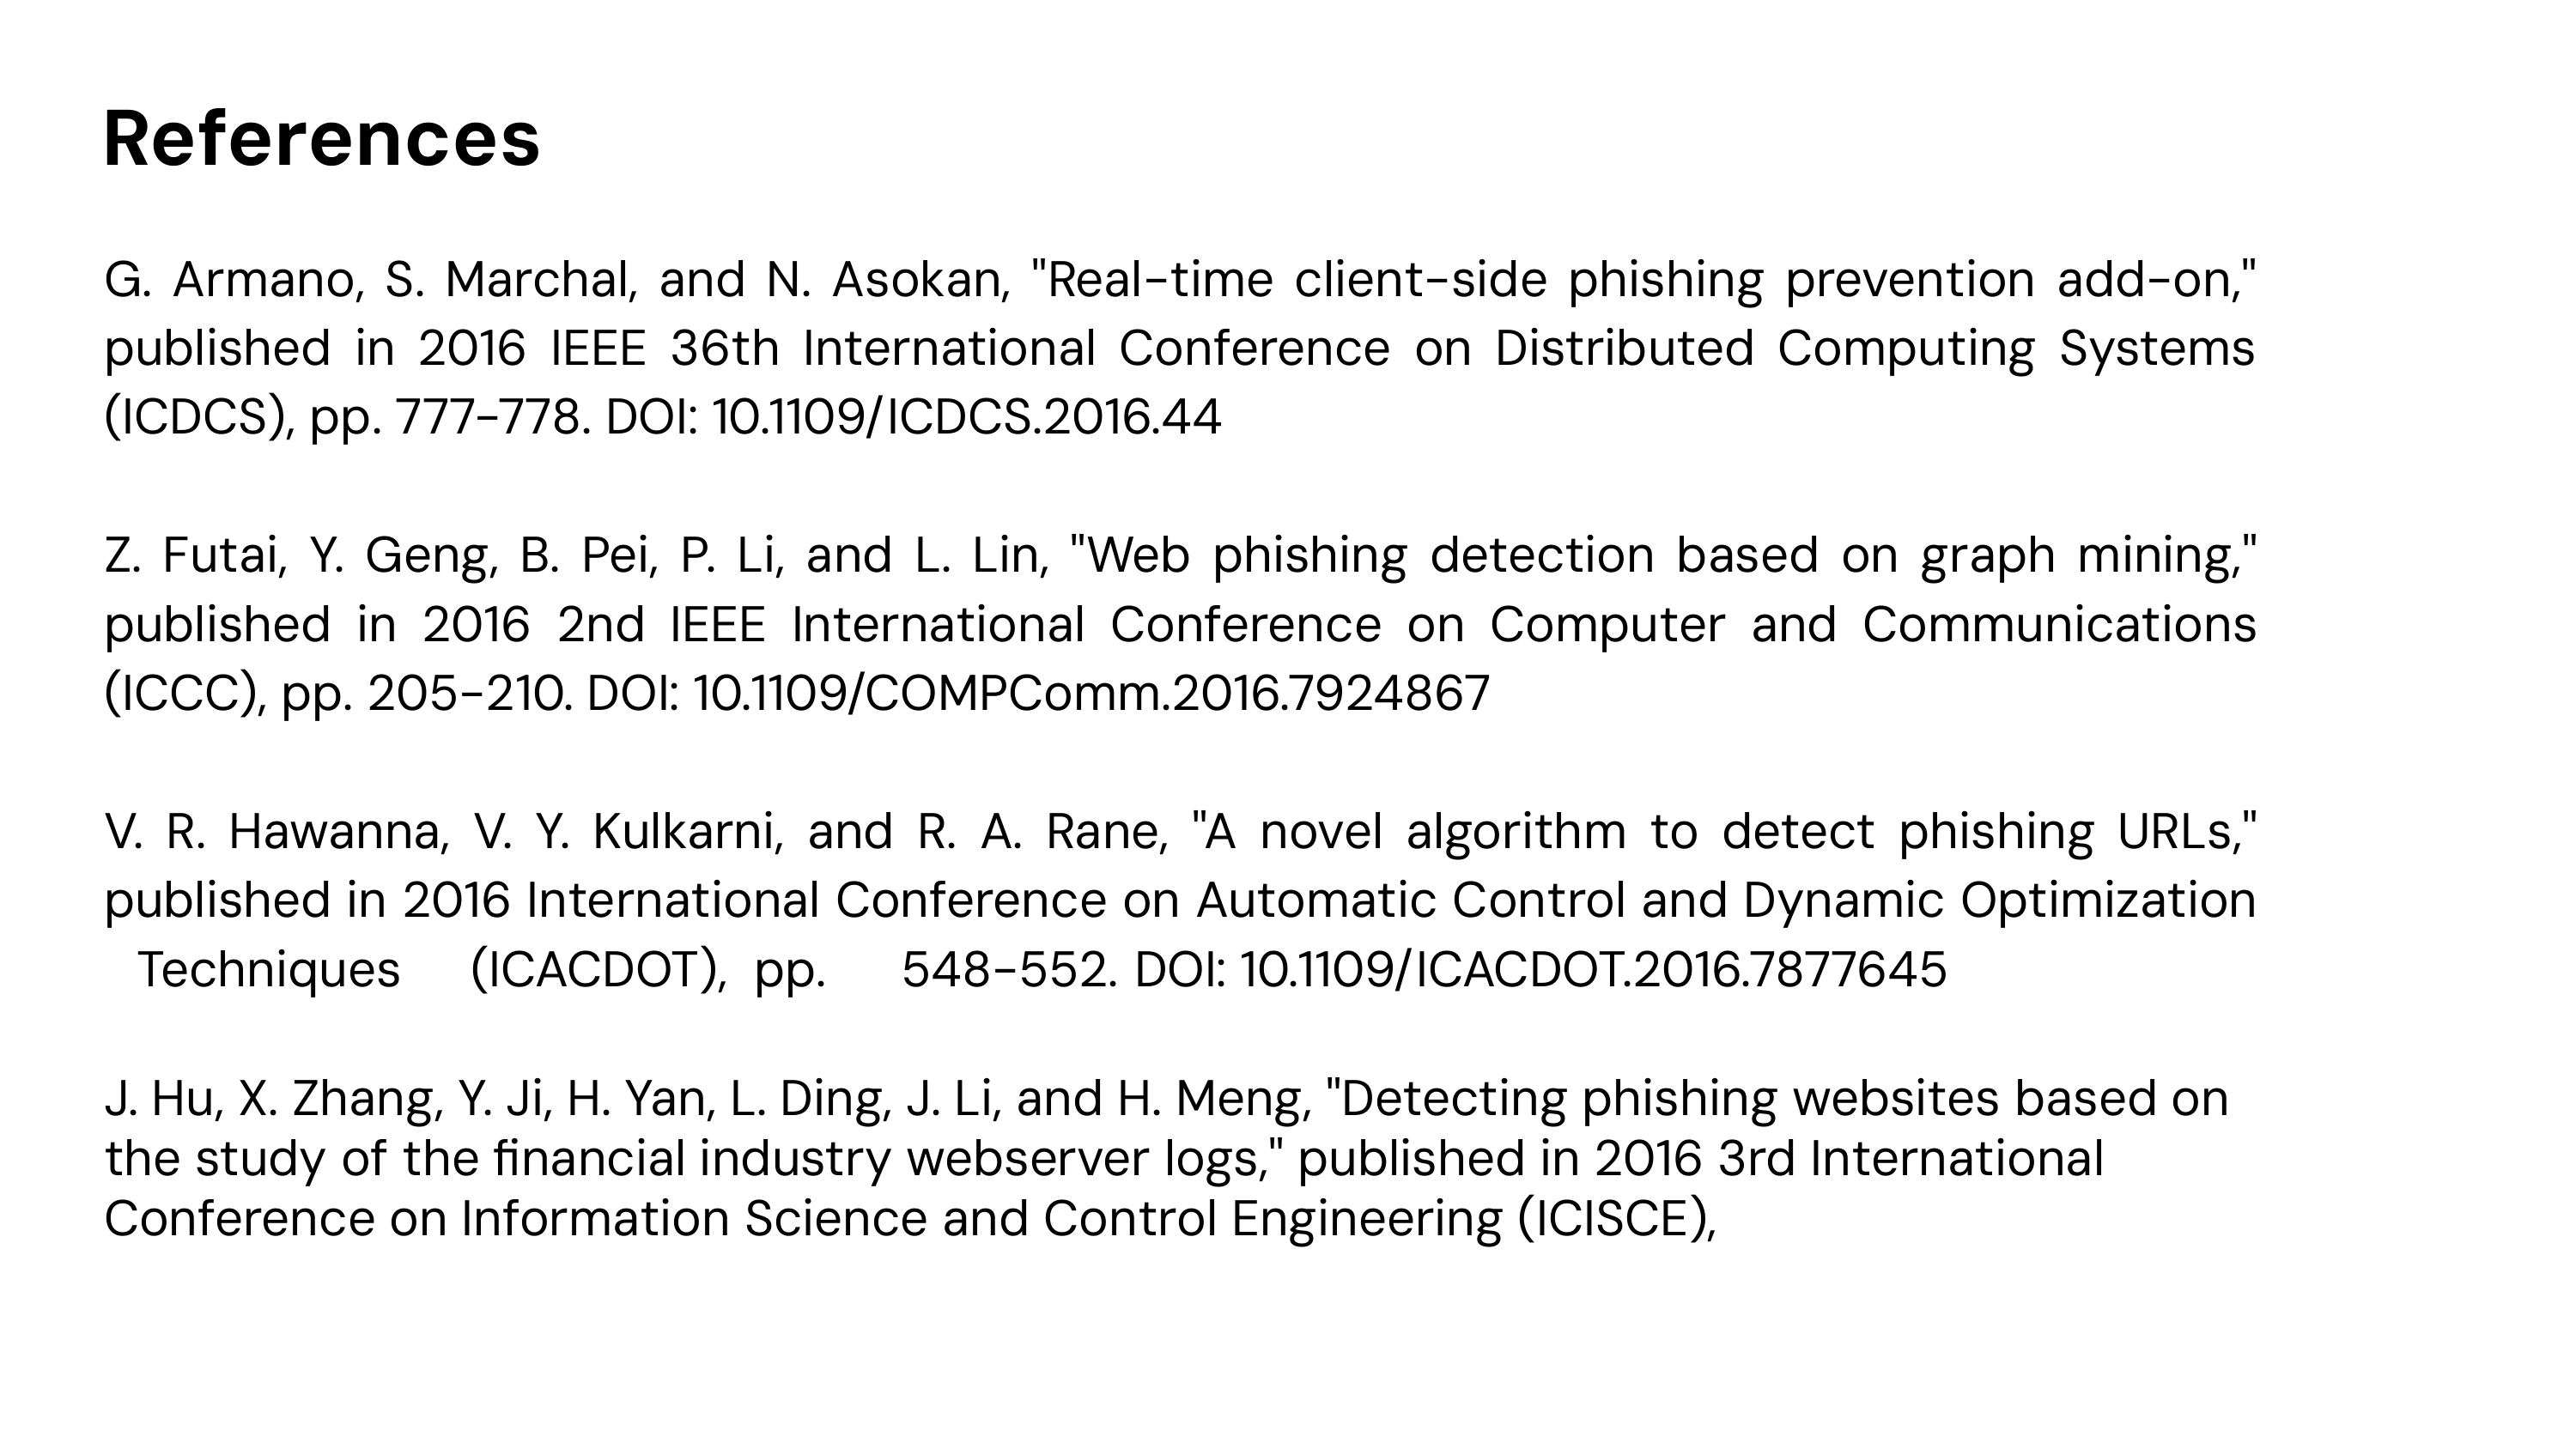

References
G. Armano, S. Marchal, and N. Asokan, "Real-time client-side phishing prevention add-on," published in 2016 IEEE 36th International Conference on Distributed Computing Systems (ICDCS), pp. 777-778. DOI: 10.1109/ICDCS.2016.44

Z. Futai, Y. Geng, B. Pei, P. Li, and L. Lin, "Web phishing detection based on graph mining," published in 2016 2nd IEEE International Conference on Computer and Communications (ICCC), pp. 205-210. DOI: 10.1109/COMPComm.2016.7924867

V. R. Hawanna, V. Y. Kulkarni, and R. A. Rane, "A novel algorithm to detect phishing URLs," published in 2016 International Conference on Automatic Control and Dynamic Optimization	Techniques	(ICACDOT),	pp.	548-552.	DOI: 10.1109/ICACDOT.2016.7877645

J. Hu, X. Zhang, Y. Ji, H. Yan, L. Ding, J. Li, and H. Meng, "Detecting phishing websites based on the study of the financial industry webserver logs," published in 2016 3rd International Conference on Information Science and Control Engineering (ICISCE),